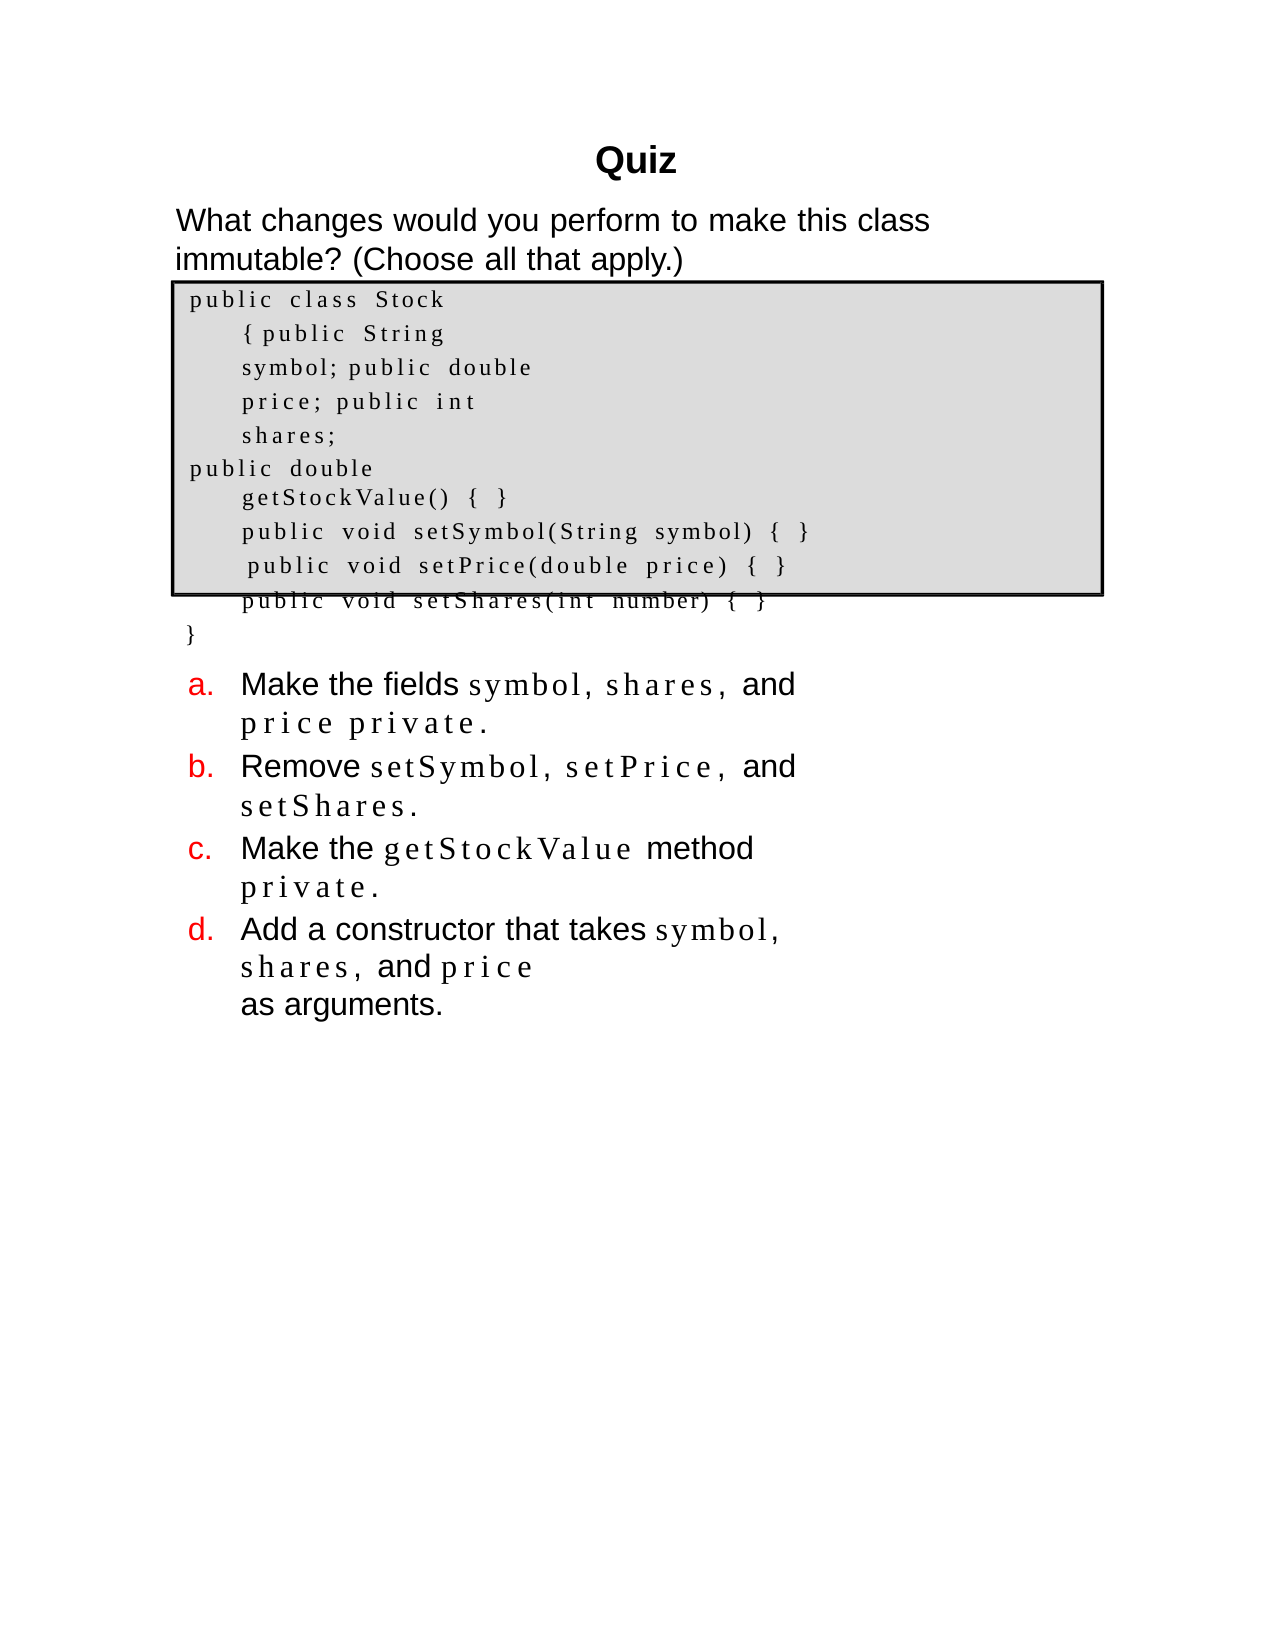

Quiz
What changes would you perform to make this class immutable? (Choose all that apply.)
public class Stock { public String symbol; public double price; public int shares;
public double getStockValue() { }
public void setSymbol(String symbol) { } public void setPrice(double price) { }
public void setShares(int number) { }
}
Make the fields symbol, shares, and price private.
Remove setSymbol, setPrice, and setShares.
Make the getStockValue method private.
Add a constructor that takes symbol, shares, and price
as arguments.